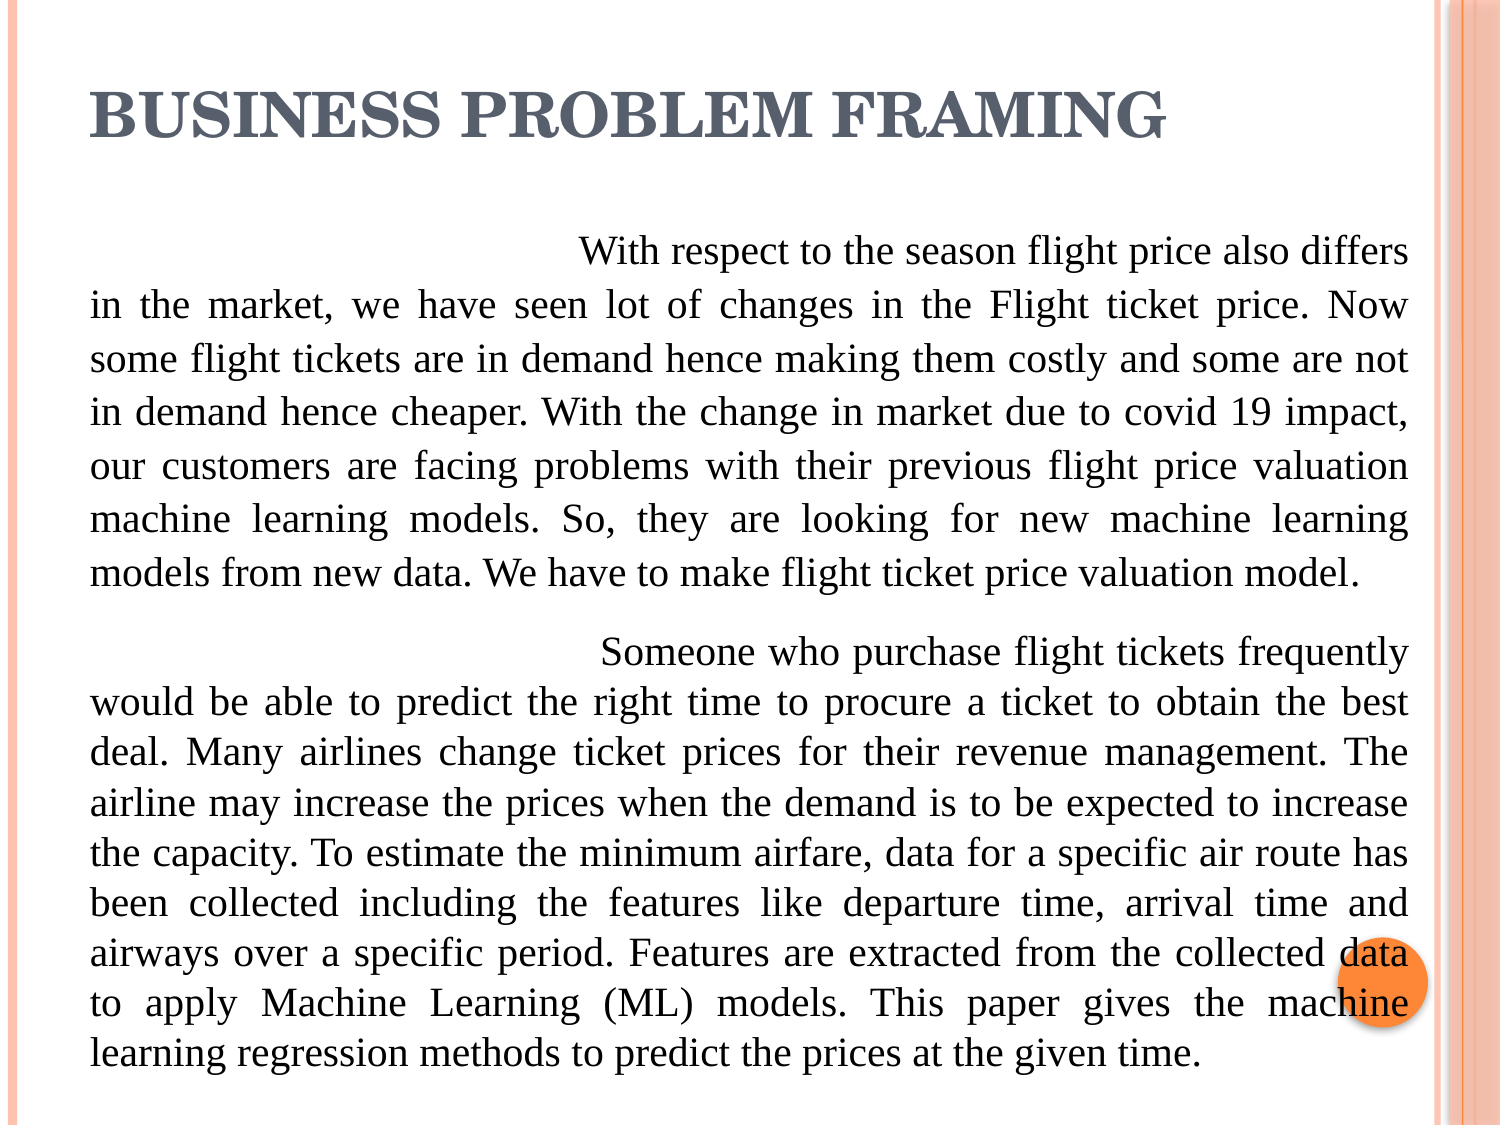

# Business Problem Framing
                                             With respect to the season flight price also differs in the market, we have seen lot of changes in the Flight ticket price. Now some flight tickets are in demand hence making them costly and some are not in demand hence cheaper. With the change in market due to covid 19 impact, our customers are facing problems with their previous flight price valuation machine learning models. So, they are looking for new machine learning models from new data. We have to make flight ticket price valuation model.
                                         Someone who purchase flight tickets frequently would be able to predict the right time to procure a ticket to obtain the best deal. Many airlines change ticket prices for their revenue management. The airline may increase the prices when the demand is to be expected to increase the capacity. To estimate the minimum airfare, data for a specific air route has been collected including the features like departure time, arrival time and airways over a specific period. Features are extracted from the collected data to apply Machine Learning (ML) models. This paper gives the machine learning regression methods to predict the prices at the given time.